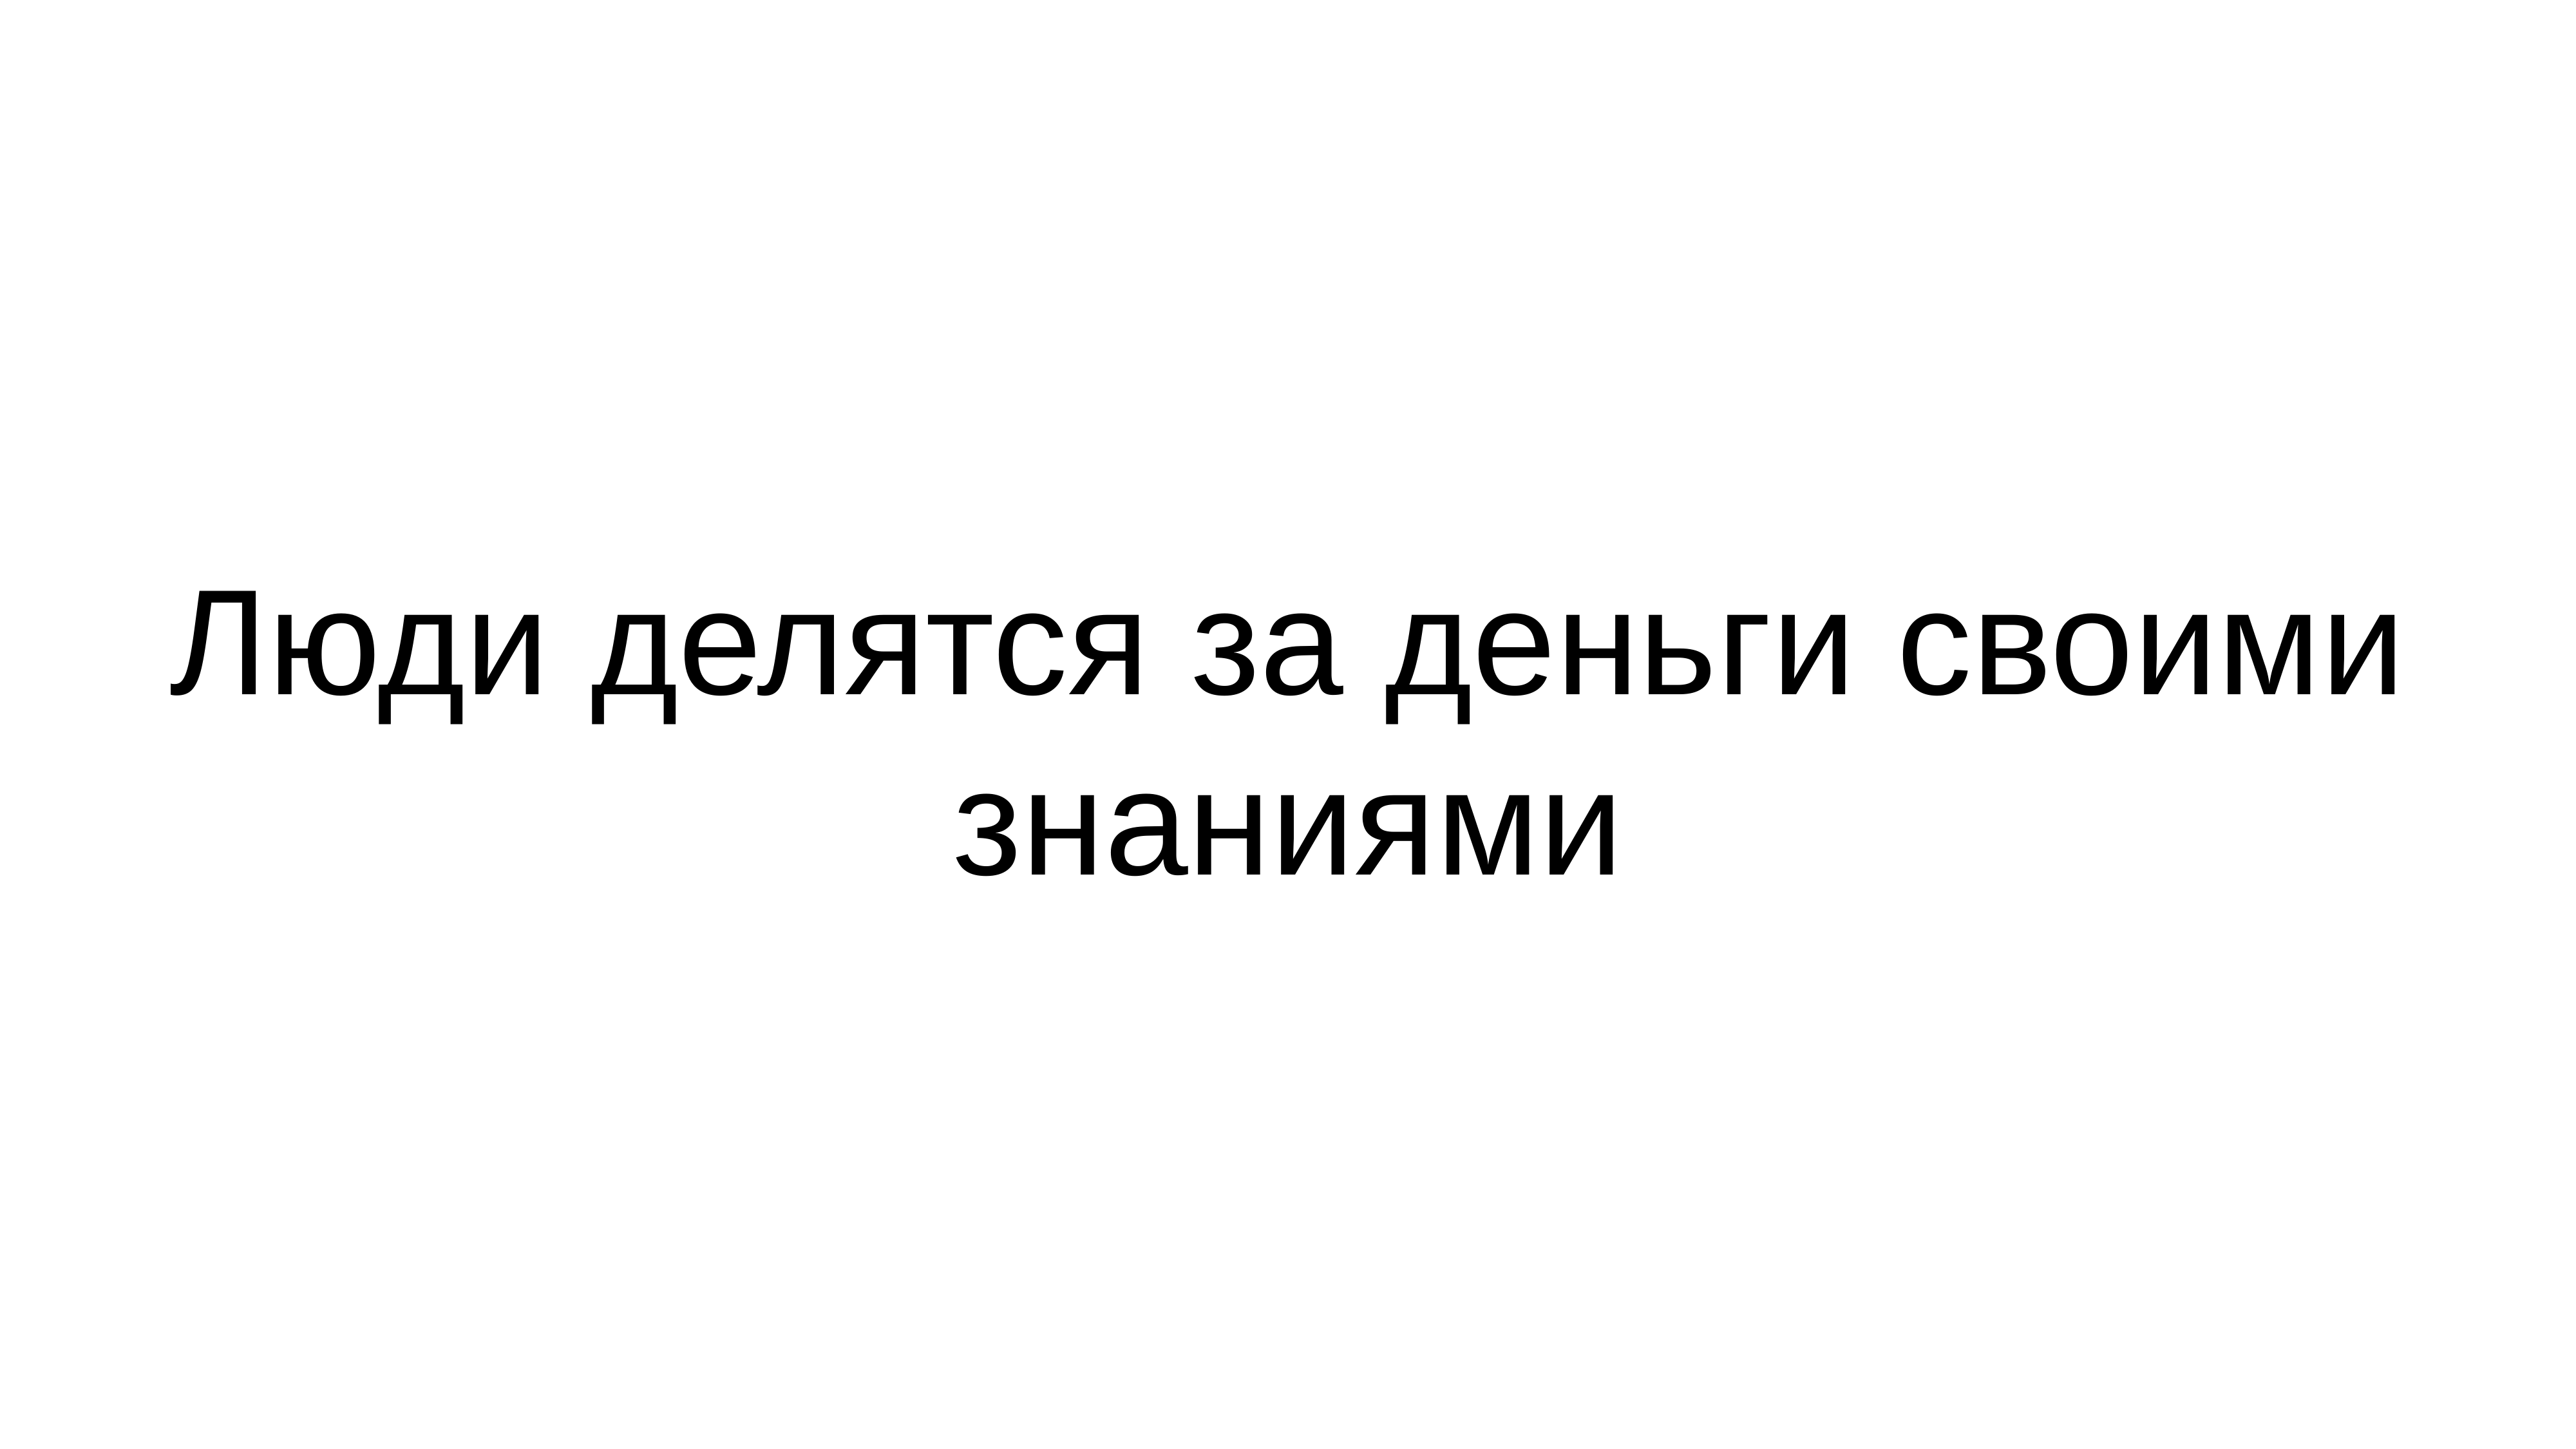

57
# Люди делятся за деньги своими знаниями